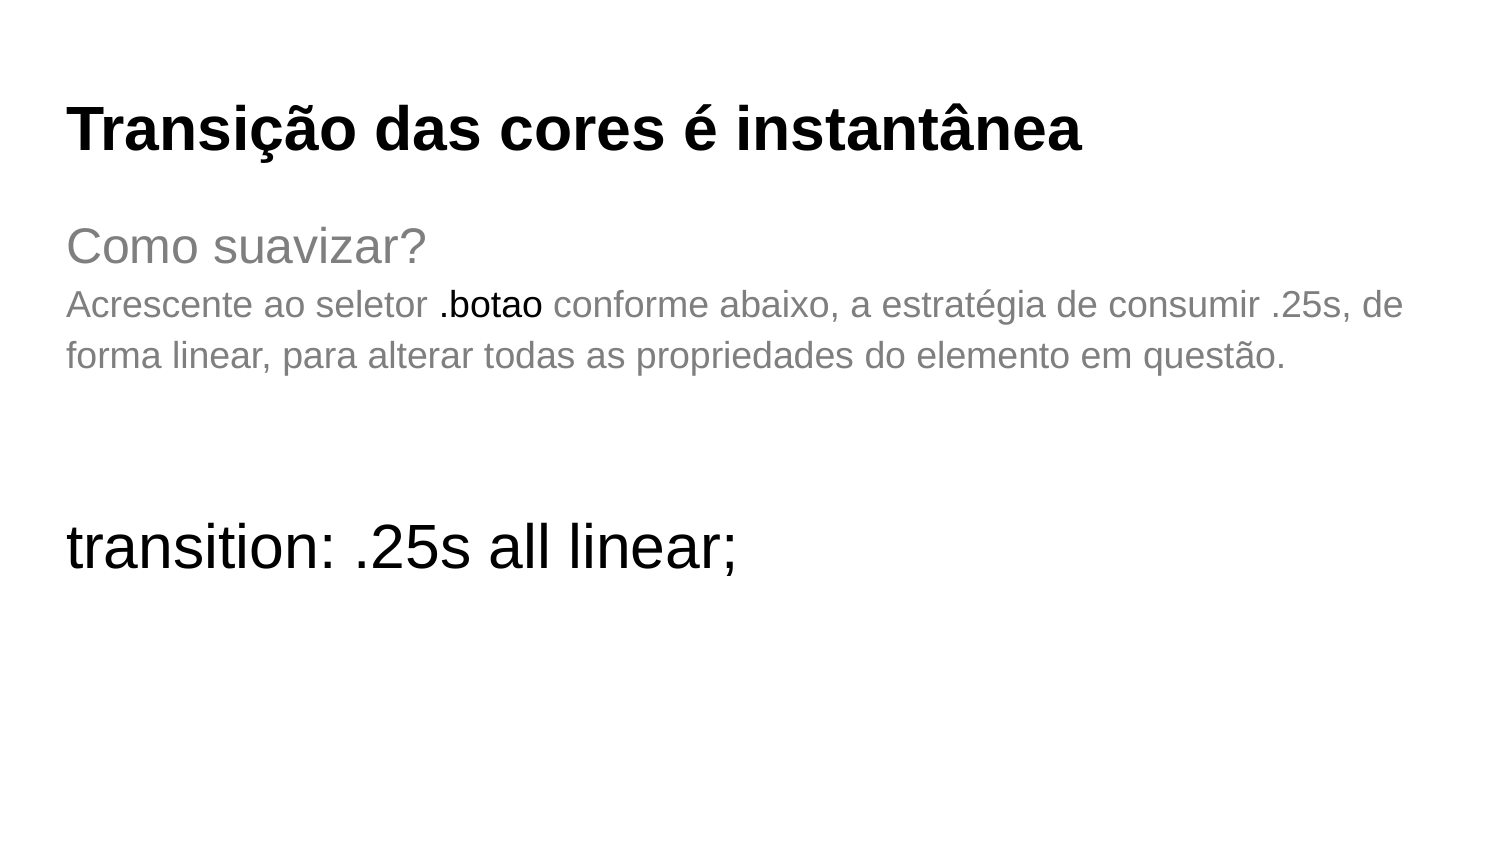

# Transição das cores é instantânea
Como suavizar?
Acrescente ao seletor .botao conforme abaixo, a estratégia de consumir .25s, de forma linear, para alterar todas as propriedades do elemento em questão.

transition: .25s all linear;